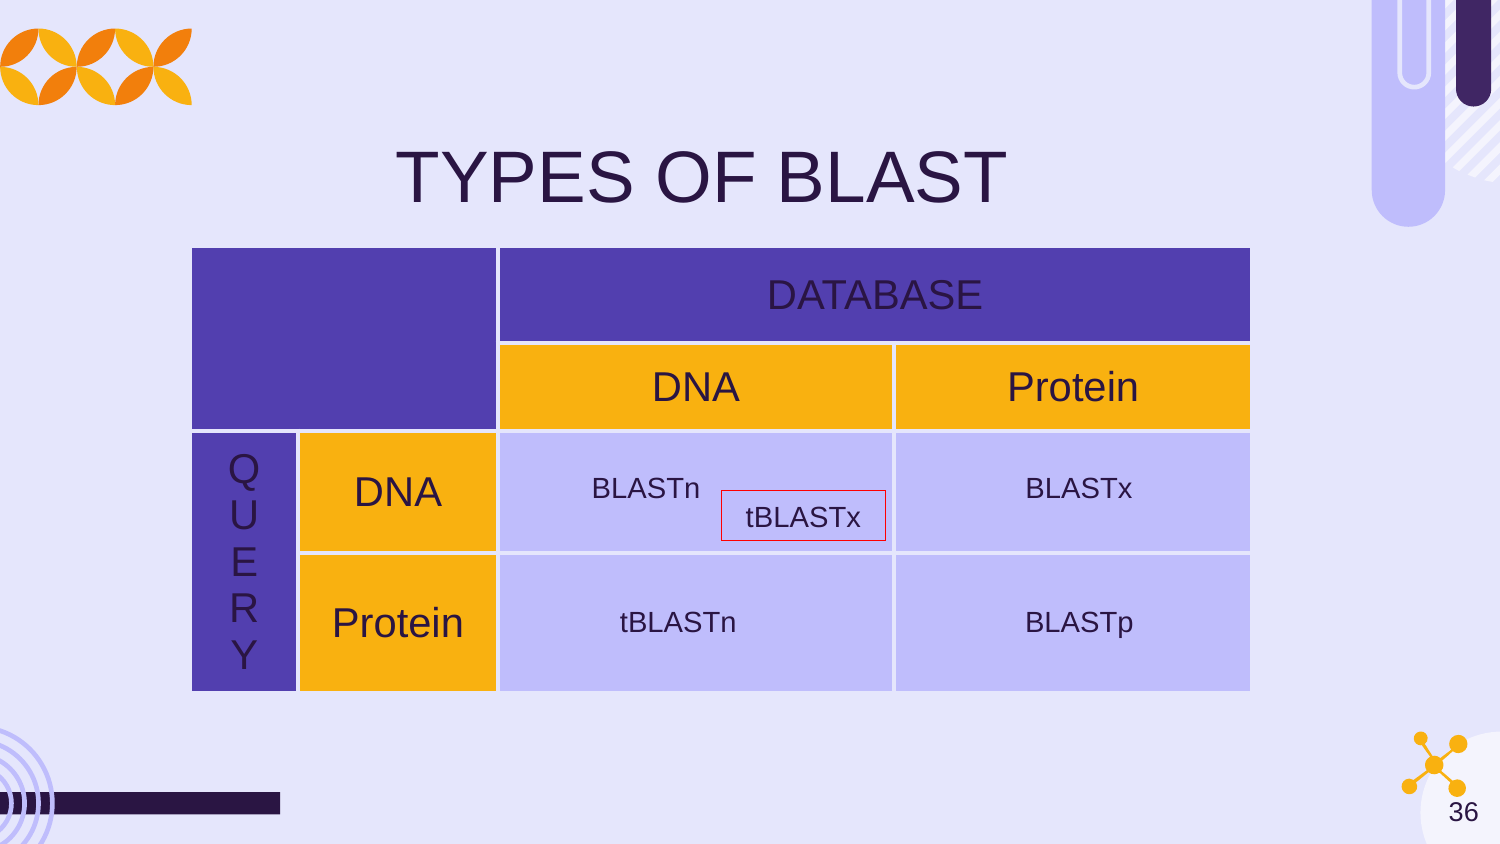

# TYPES OF BLAST
|  |  | DATABASE |  |
| --- | --- | --- | --- |
|  |  | DNA | Protein |
| Q U E R Y | DNA |  |  |
|  | Protein |  |  |
BLASTx
BLASTn
tBLASTx
tBLASTn
BLASTp
36